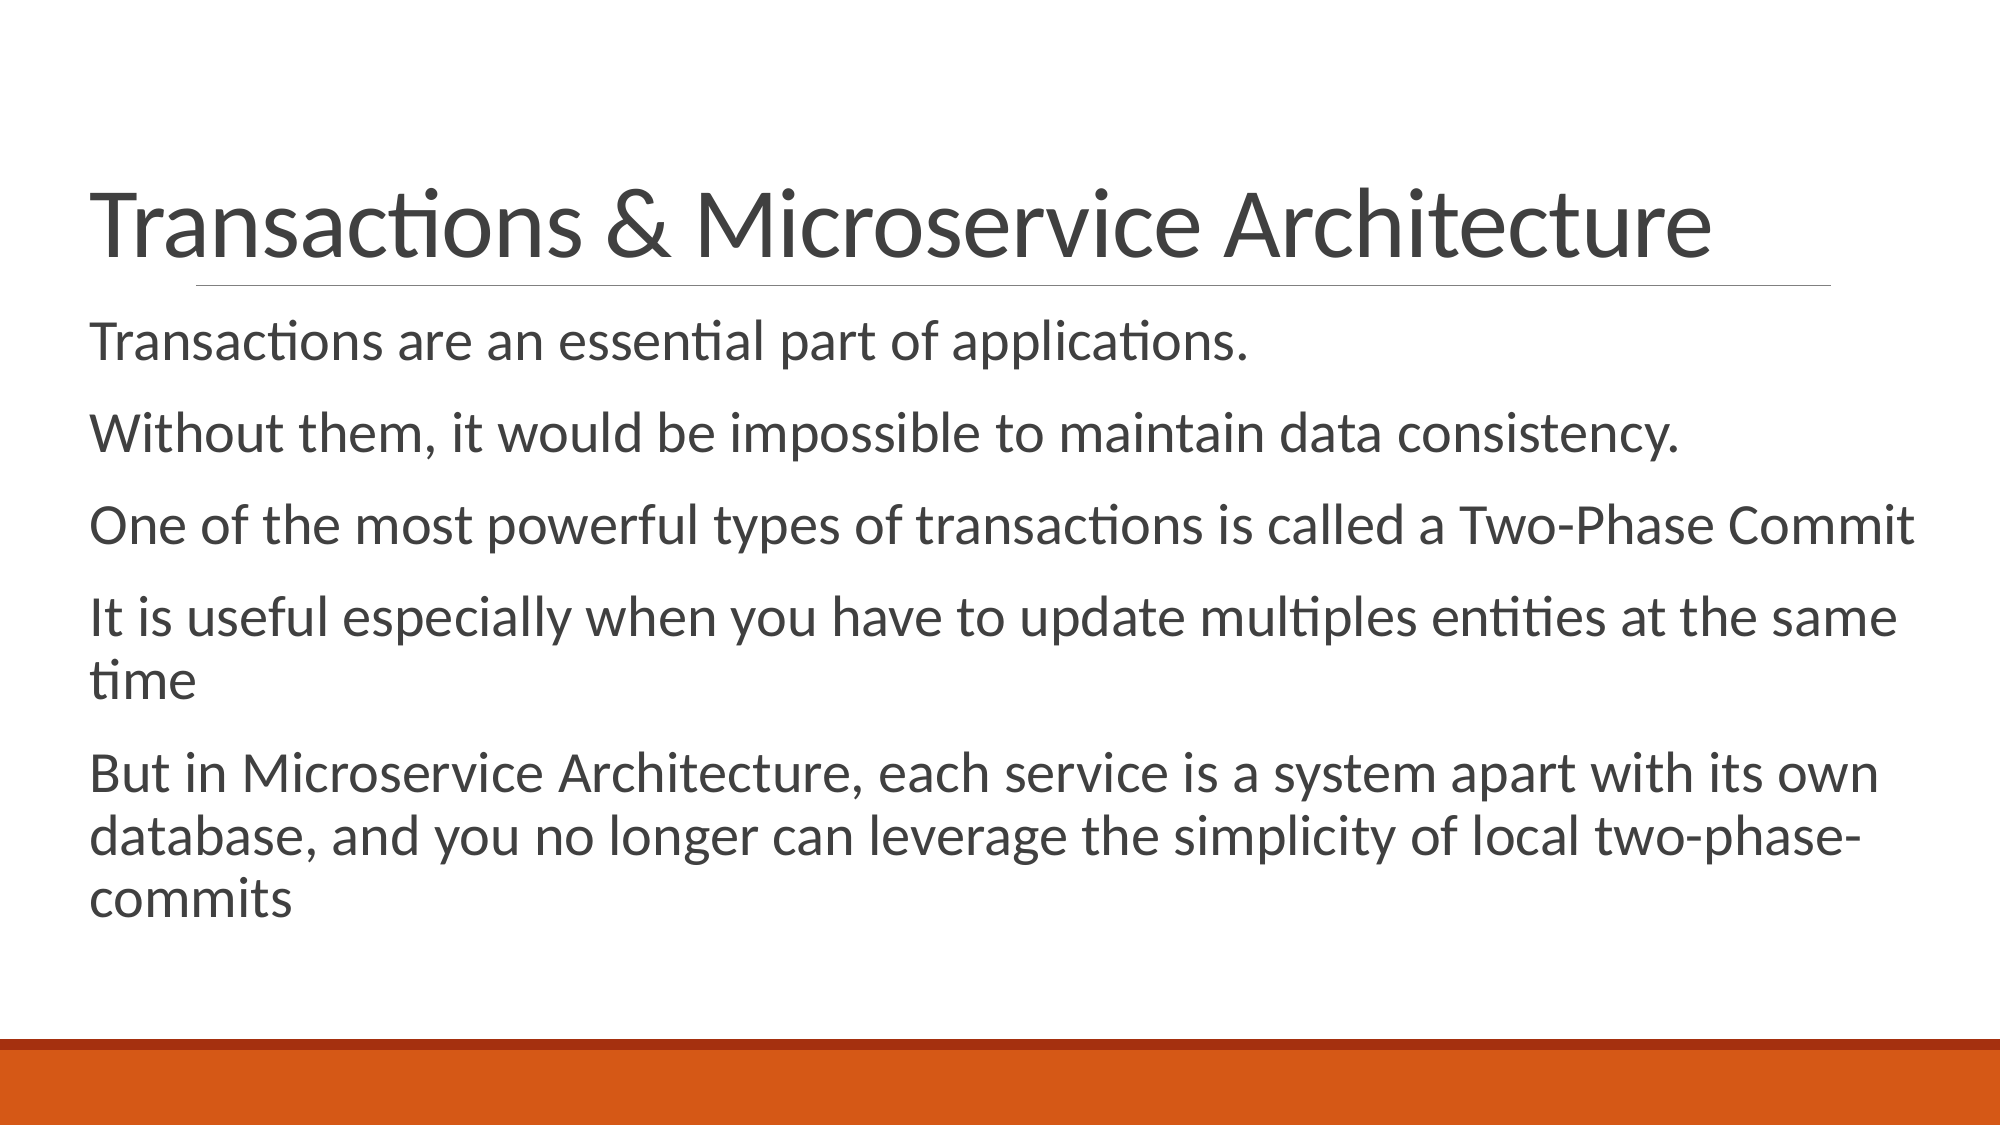

# Transactions & Microservice Architecture
Transactions are an essential part of applications.
Without them, it would be impossible to maintain data consistency.
One of the most powerful types of transactions is called a Two-Phase Commit
It is useful especially when you have to update multiples entities at the same time
But in Microservice Architecture, each service is a system apart with its own database, and you no longer can leverage the simplicity of local two-phase-commits